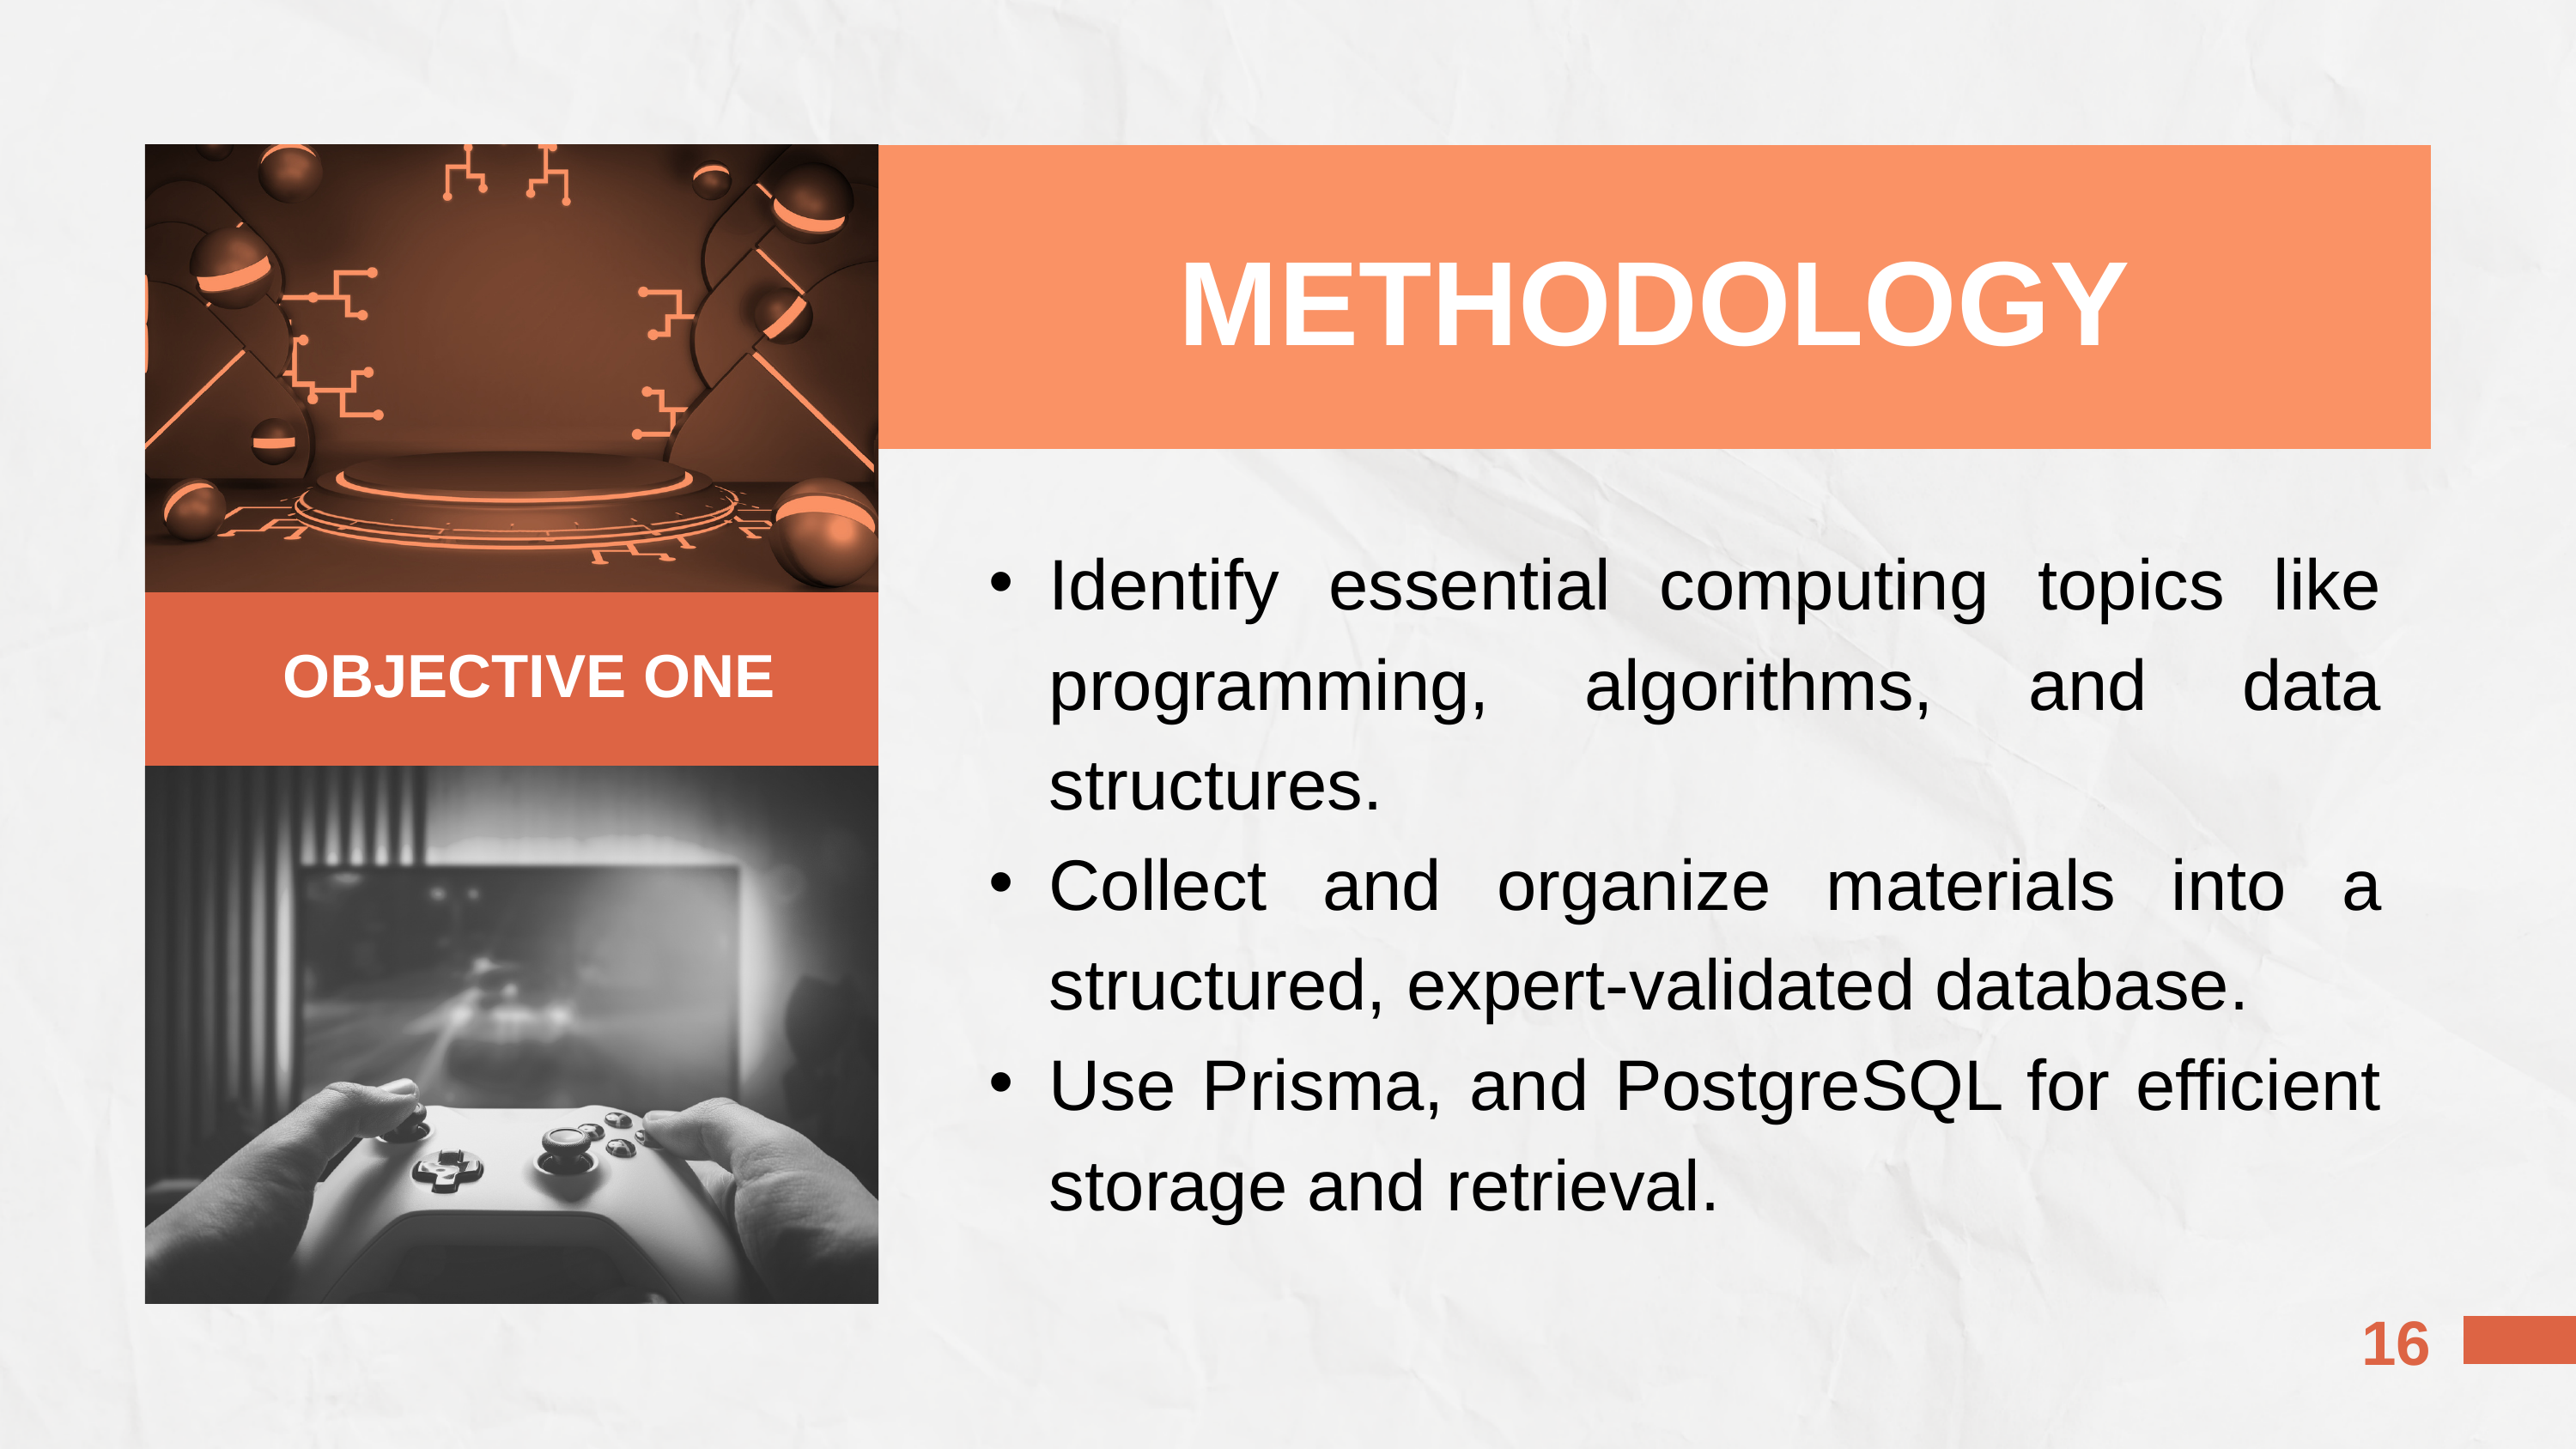

METHODOLOGY

Identify essential computing topics like programming, algorithms, and data structures.
Collect and organize materials into a structured, expert-validated database.
Use Prisma, and PostgreSQL for efficient storage and retrieval.
OBJECTIVE ONE

16